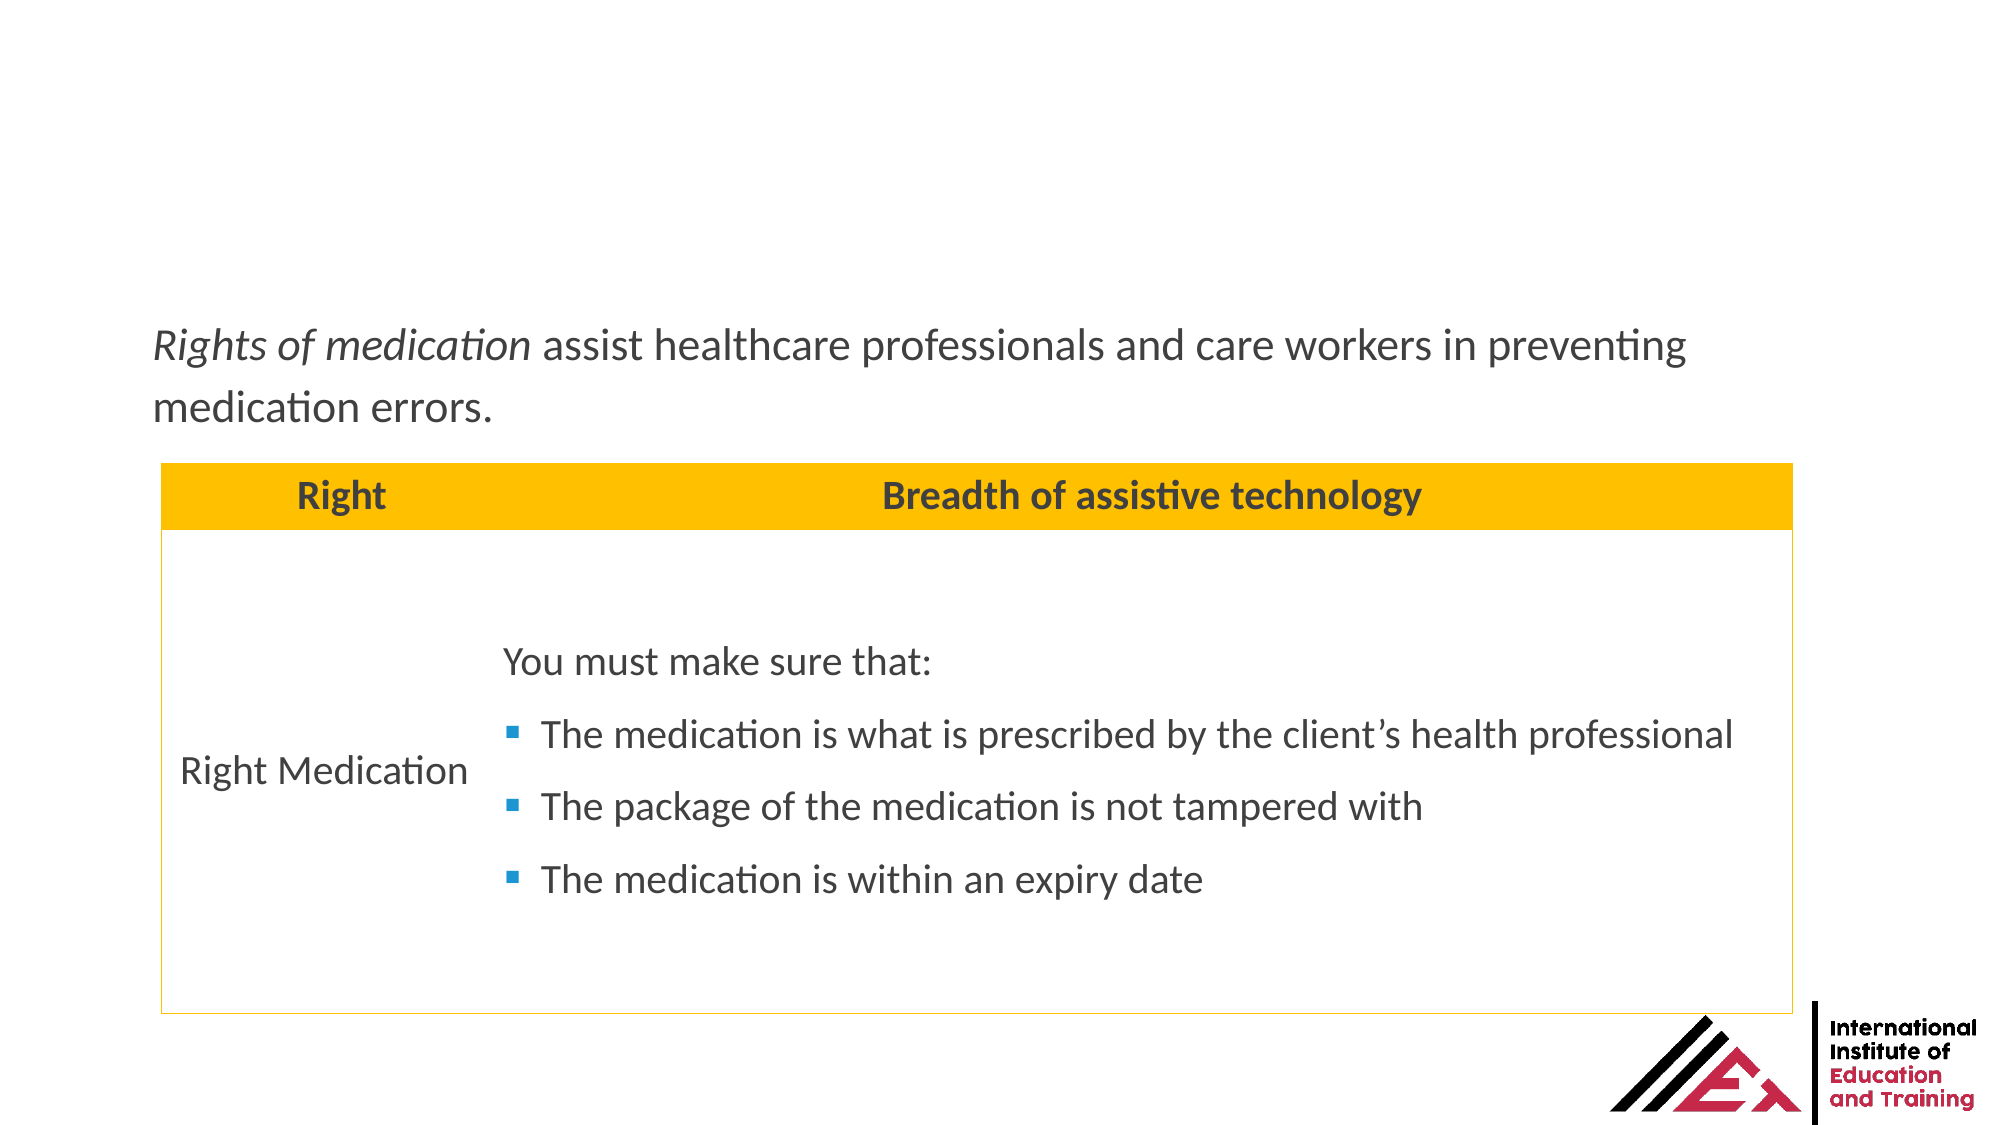

Rights of medication assist healthcare professionals and care workers in preventing medication errors.
| Right | Breadth of assistive technology |
| --- | --- |
| Right Medication | You must make sure that: The medication is what is prescribed by the client’s health professional The package of the medication is not tampered with The medication is within an expiry date |